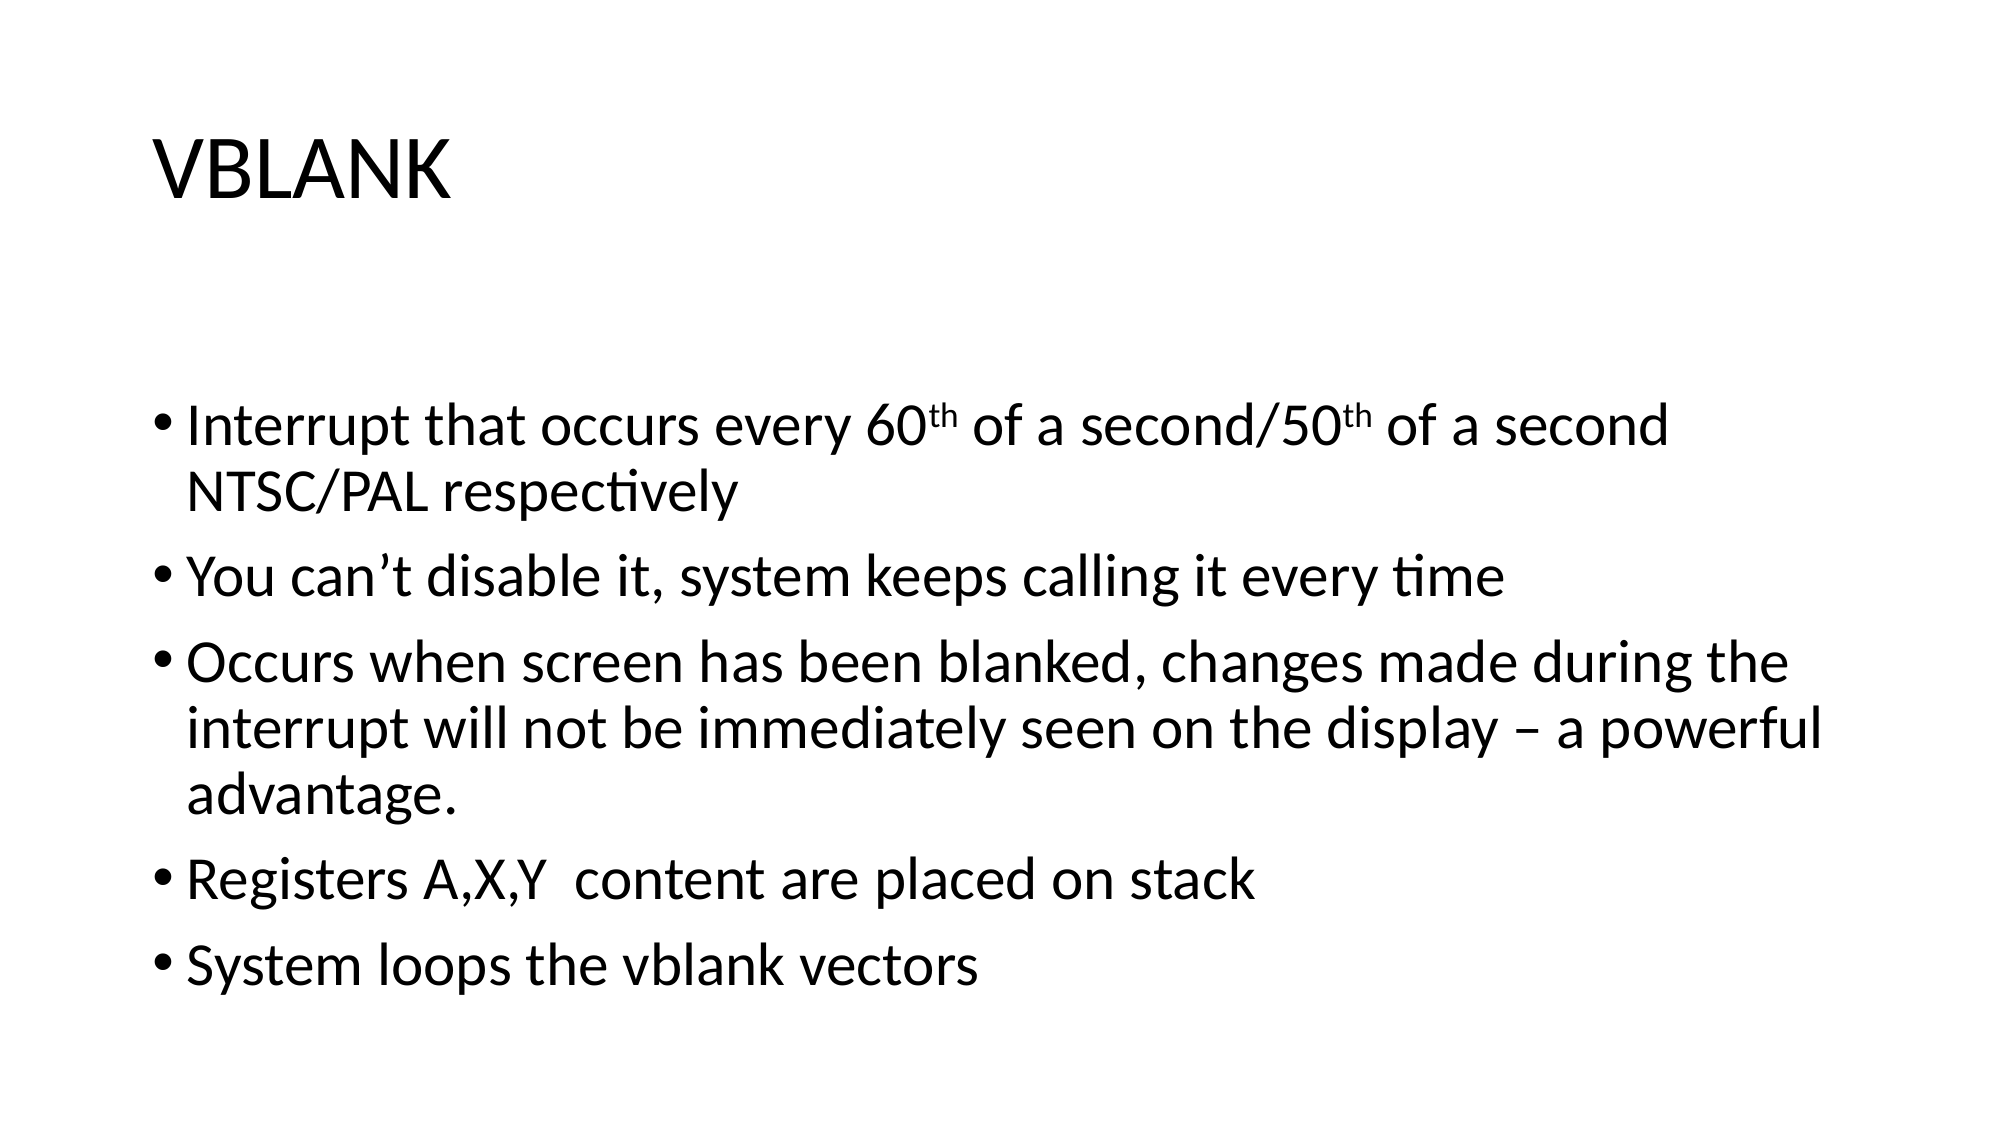

# VBLANK

Interrupt that occurs every 60th of a second/50th of a second NTSC/PAL respectively
You can’t disable it, system keeps calling it every time
Occurs when screen has been blanked, changes made during the interrupt will not be immediately seen on the display – a powerful advantage.
Registers A,X,Y  content are placed on stack
System loops the vblank vectors